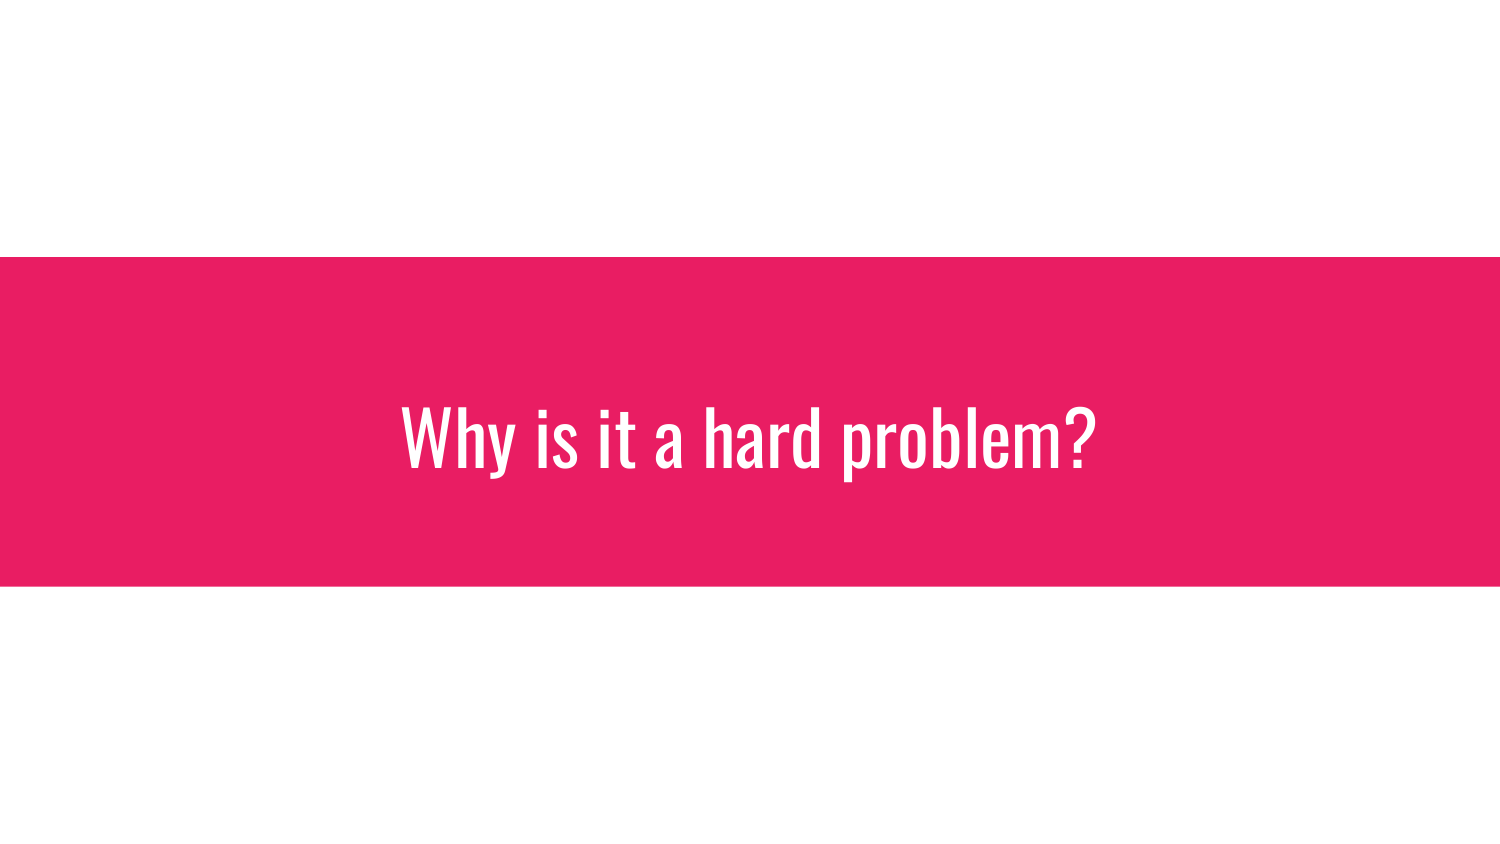

# Why is it a hard problem?